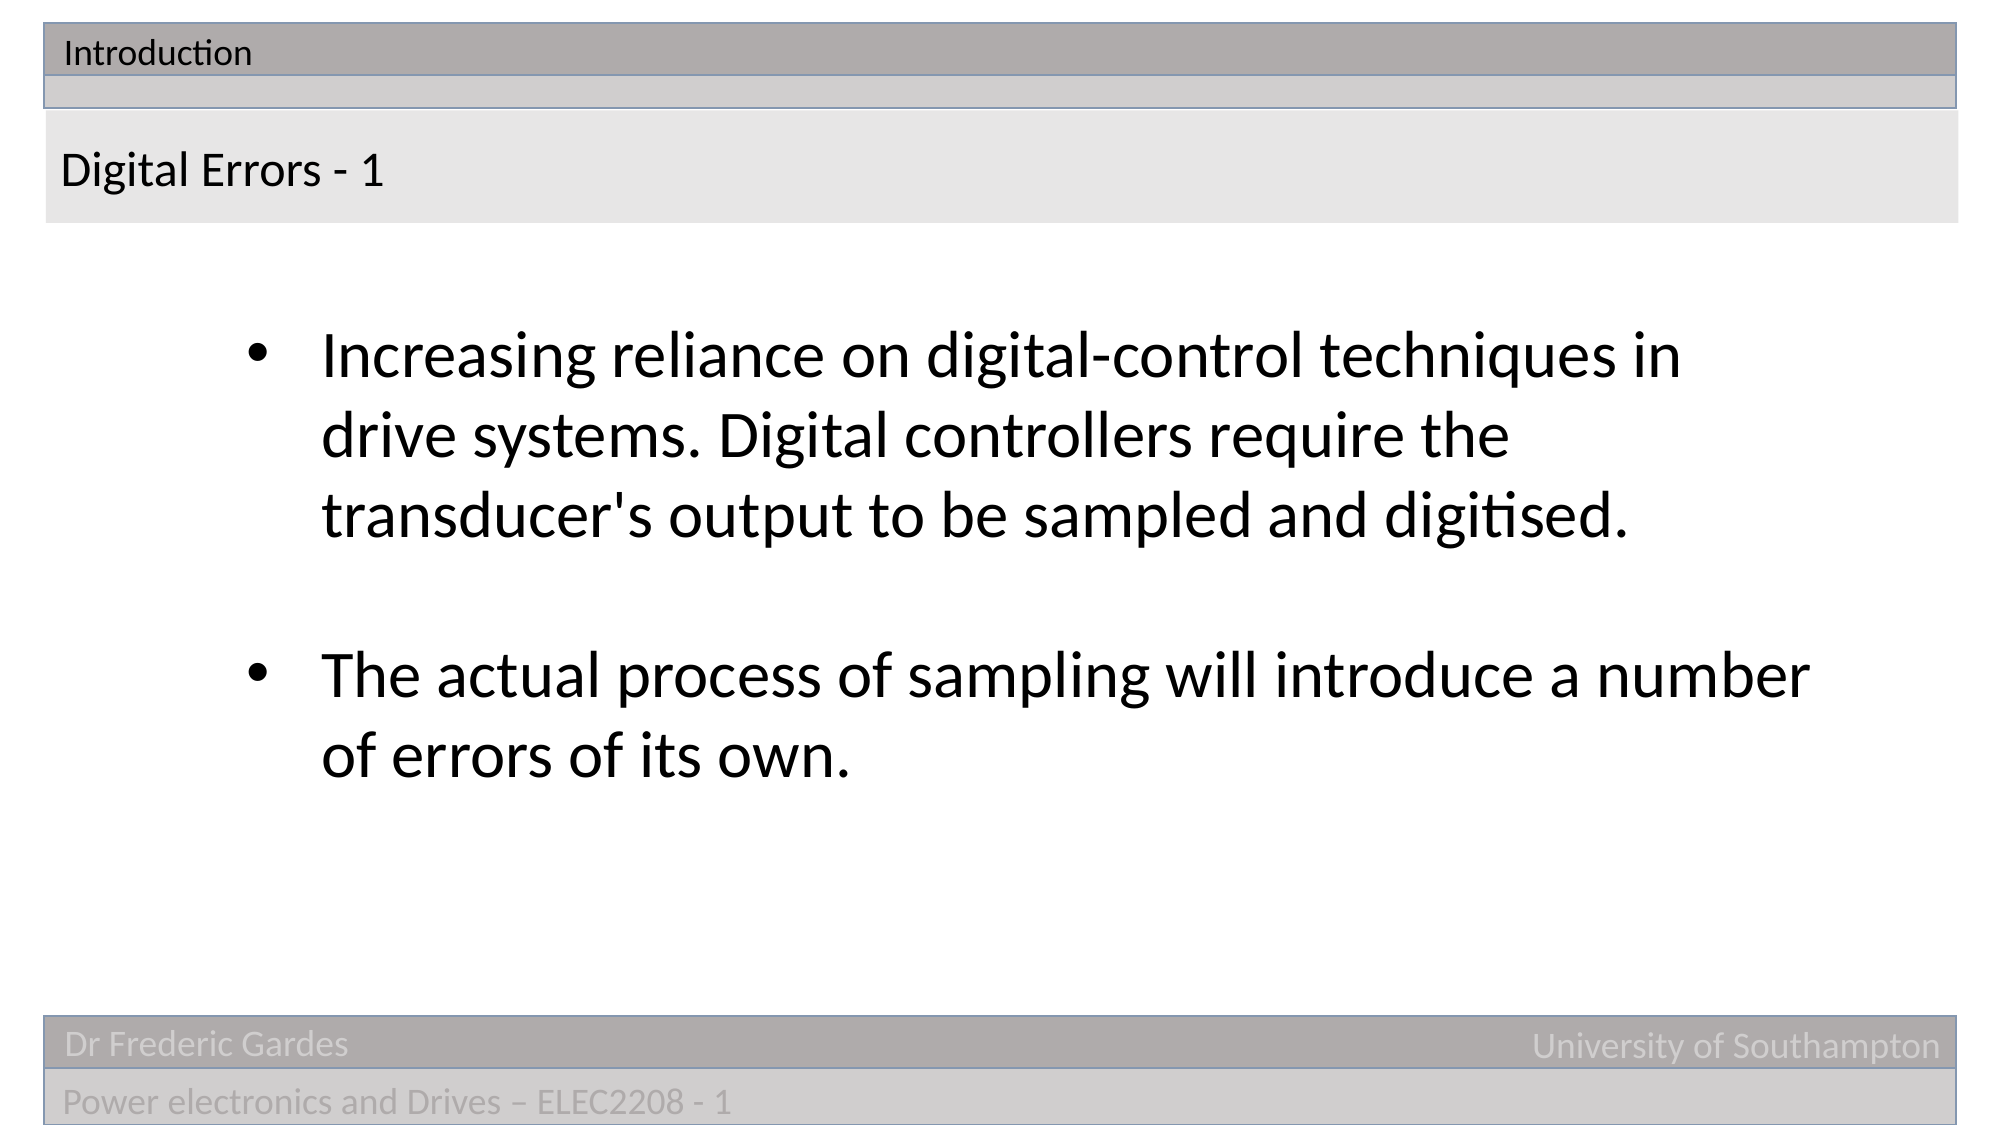

Introduction
Digital Errors - 1
Increasing reliance on digital-control techniques in drive systems. Digital controllers require the transducer's output to be sampled and digitised.

The actual process of sampling will introduce a number of errors of its own.